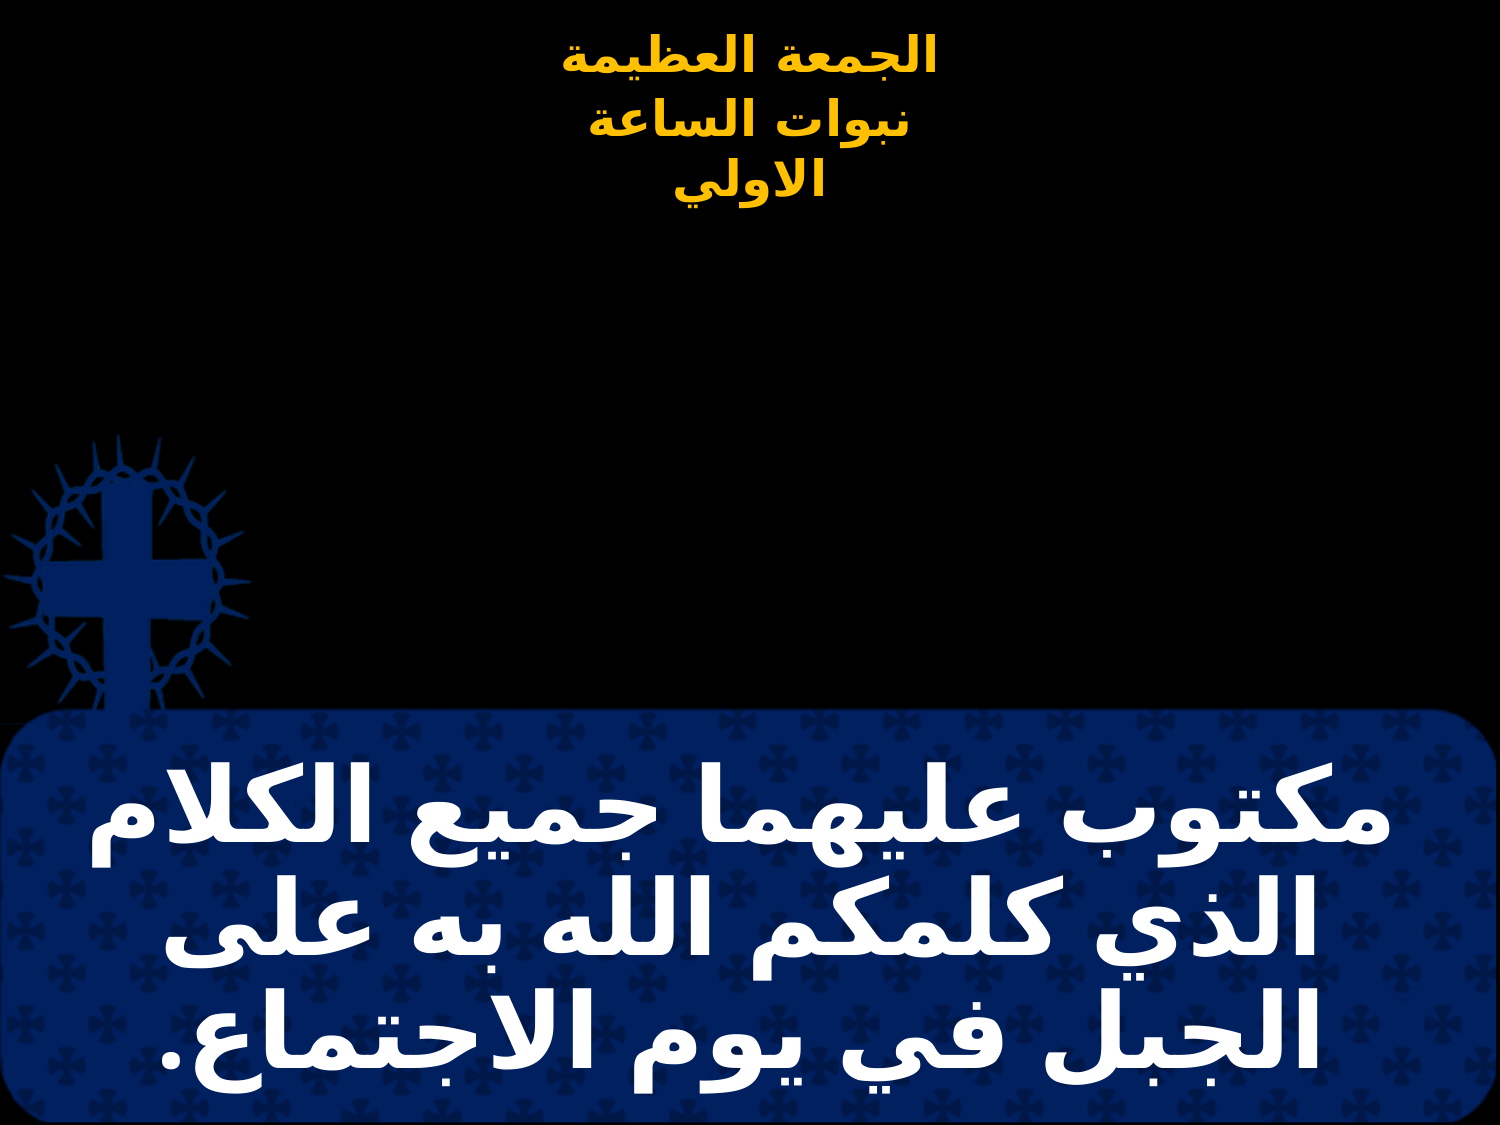

# مكتوب عليهما جميع الكلام الذي كلمكم الله به على الجبل في يوم الاجتماع.